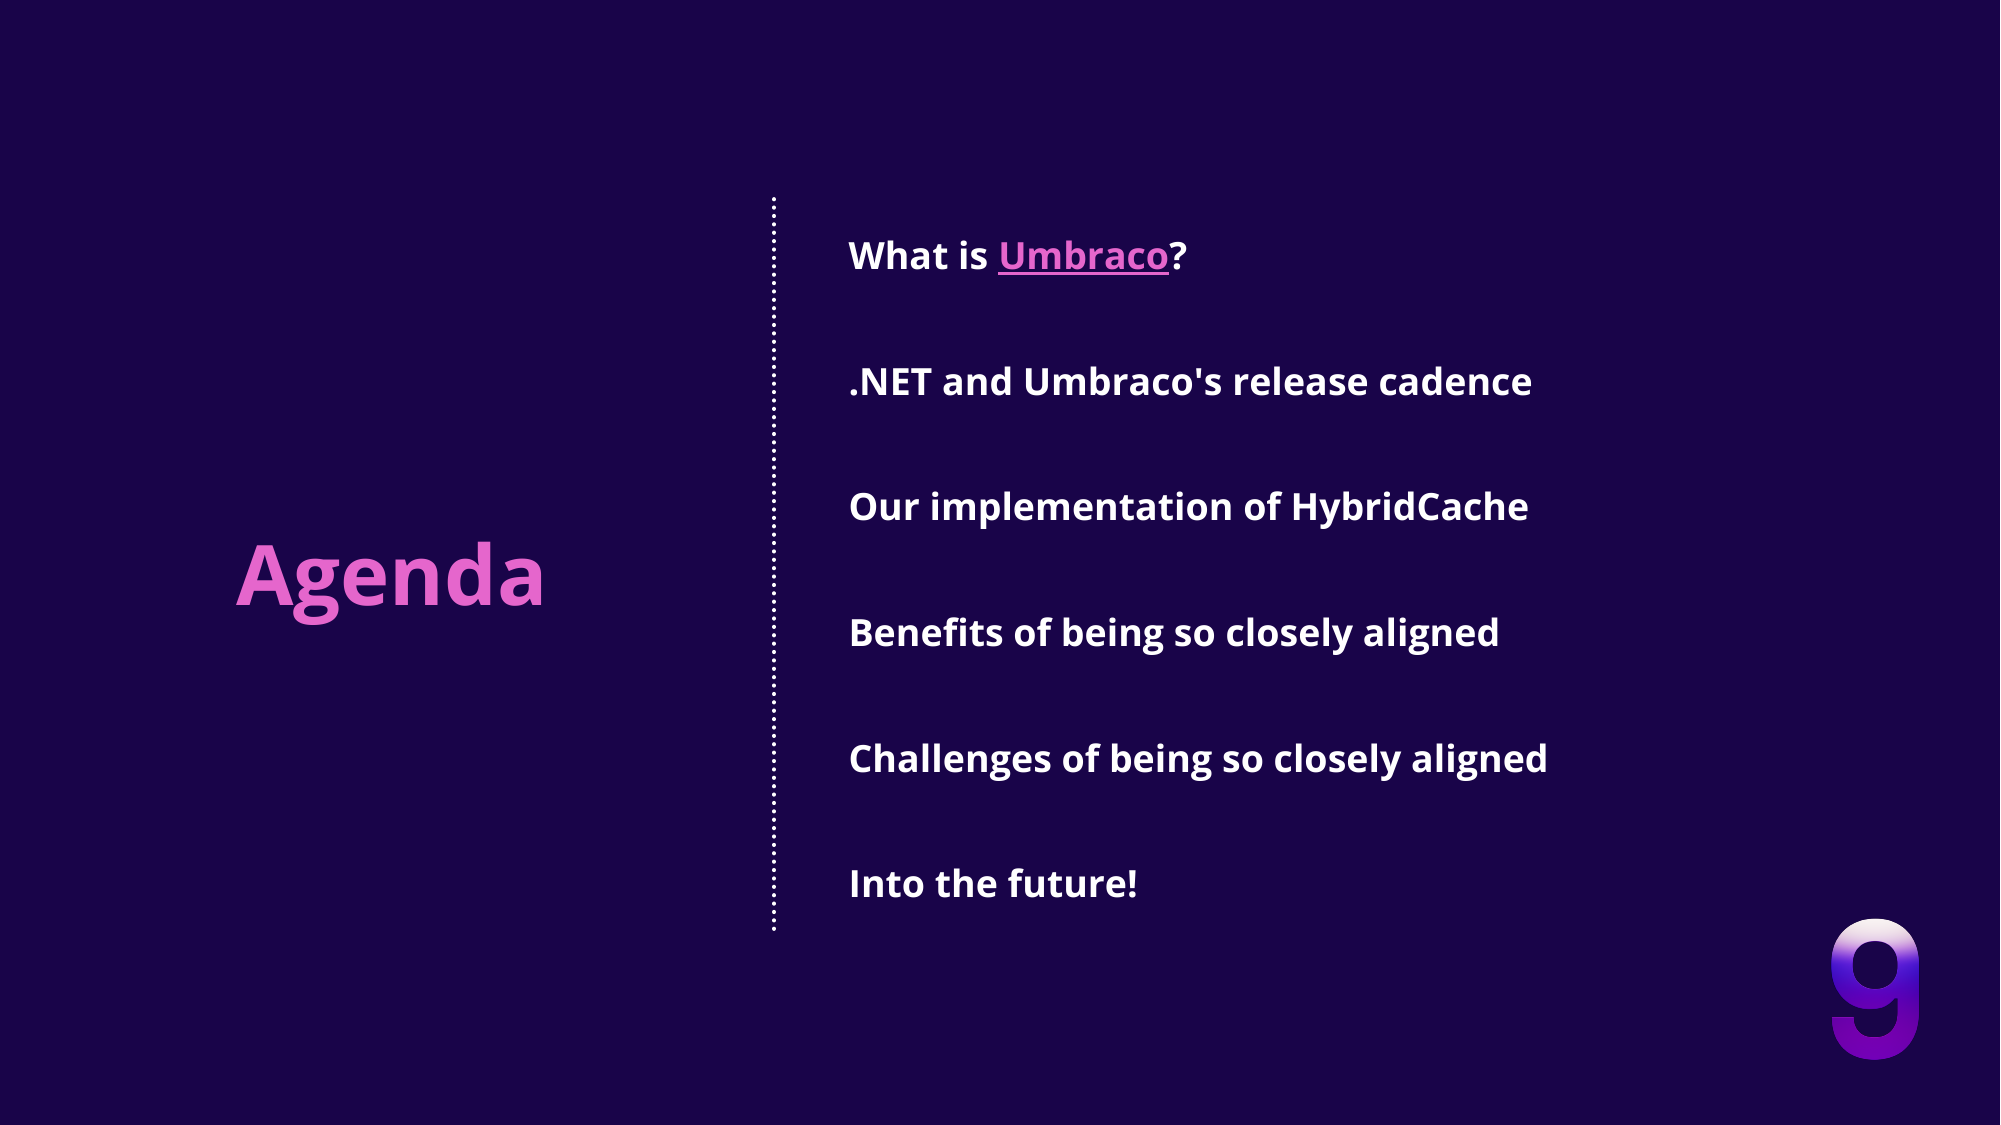

What is Umbraco?
.NET and Umbraco's release cadence
Our implementation of HybridCache
Agenda
Benefits of being so closely aligned
Challenges of being so closely aligned
Into the future!